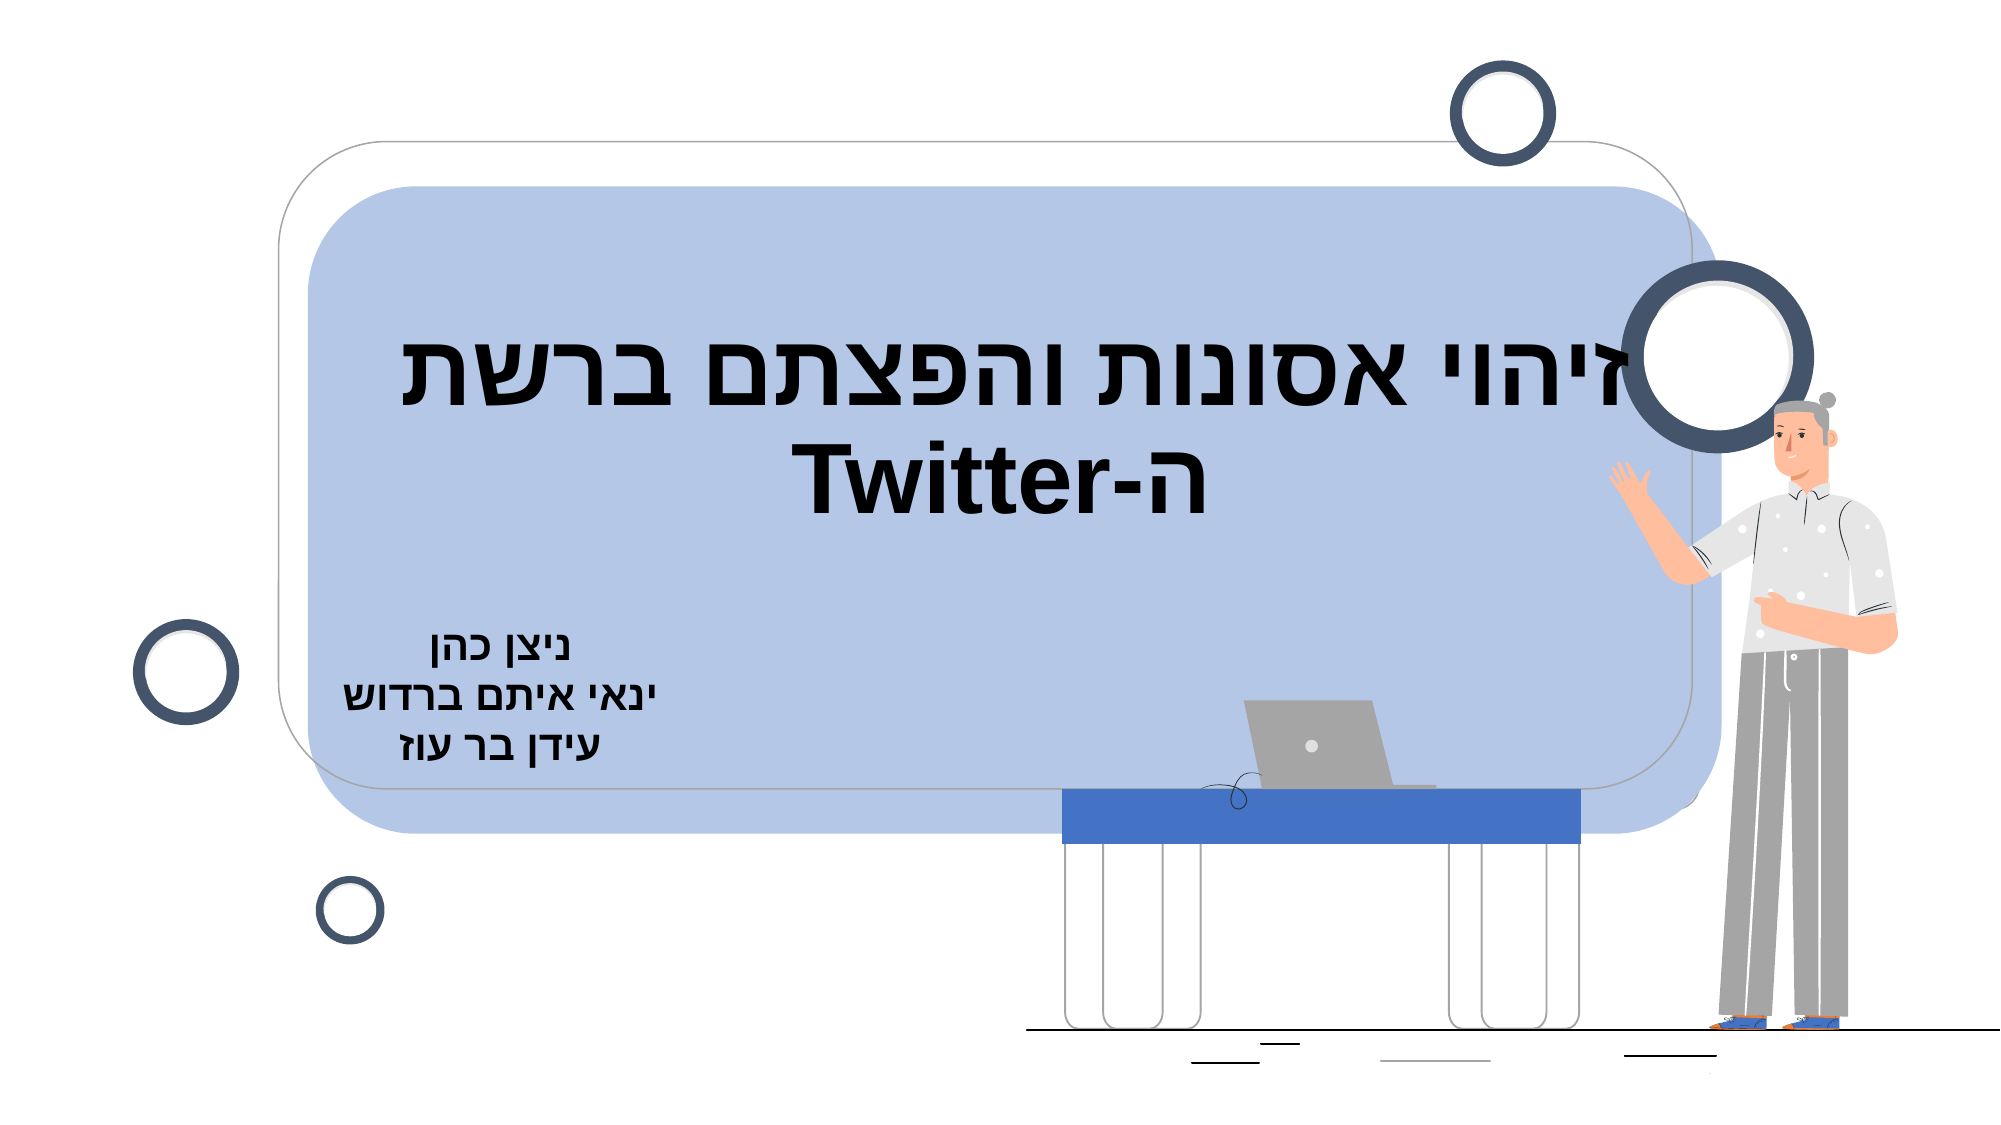

זיהוי אסונות והפצתם ברשת
ה-Twitter

ניצן כהן
ינאי איתם ברדוש
עידן בר עוז